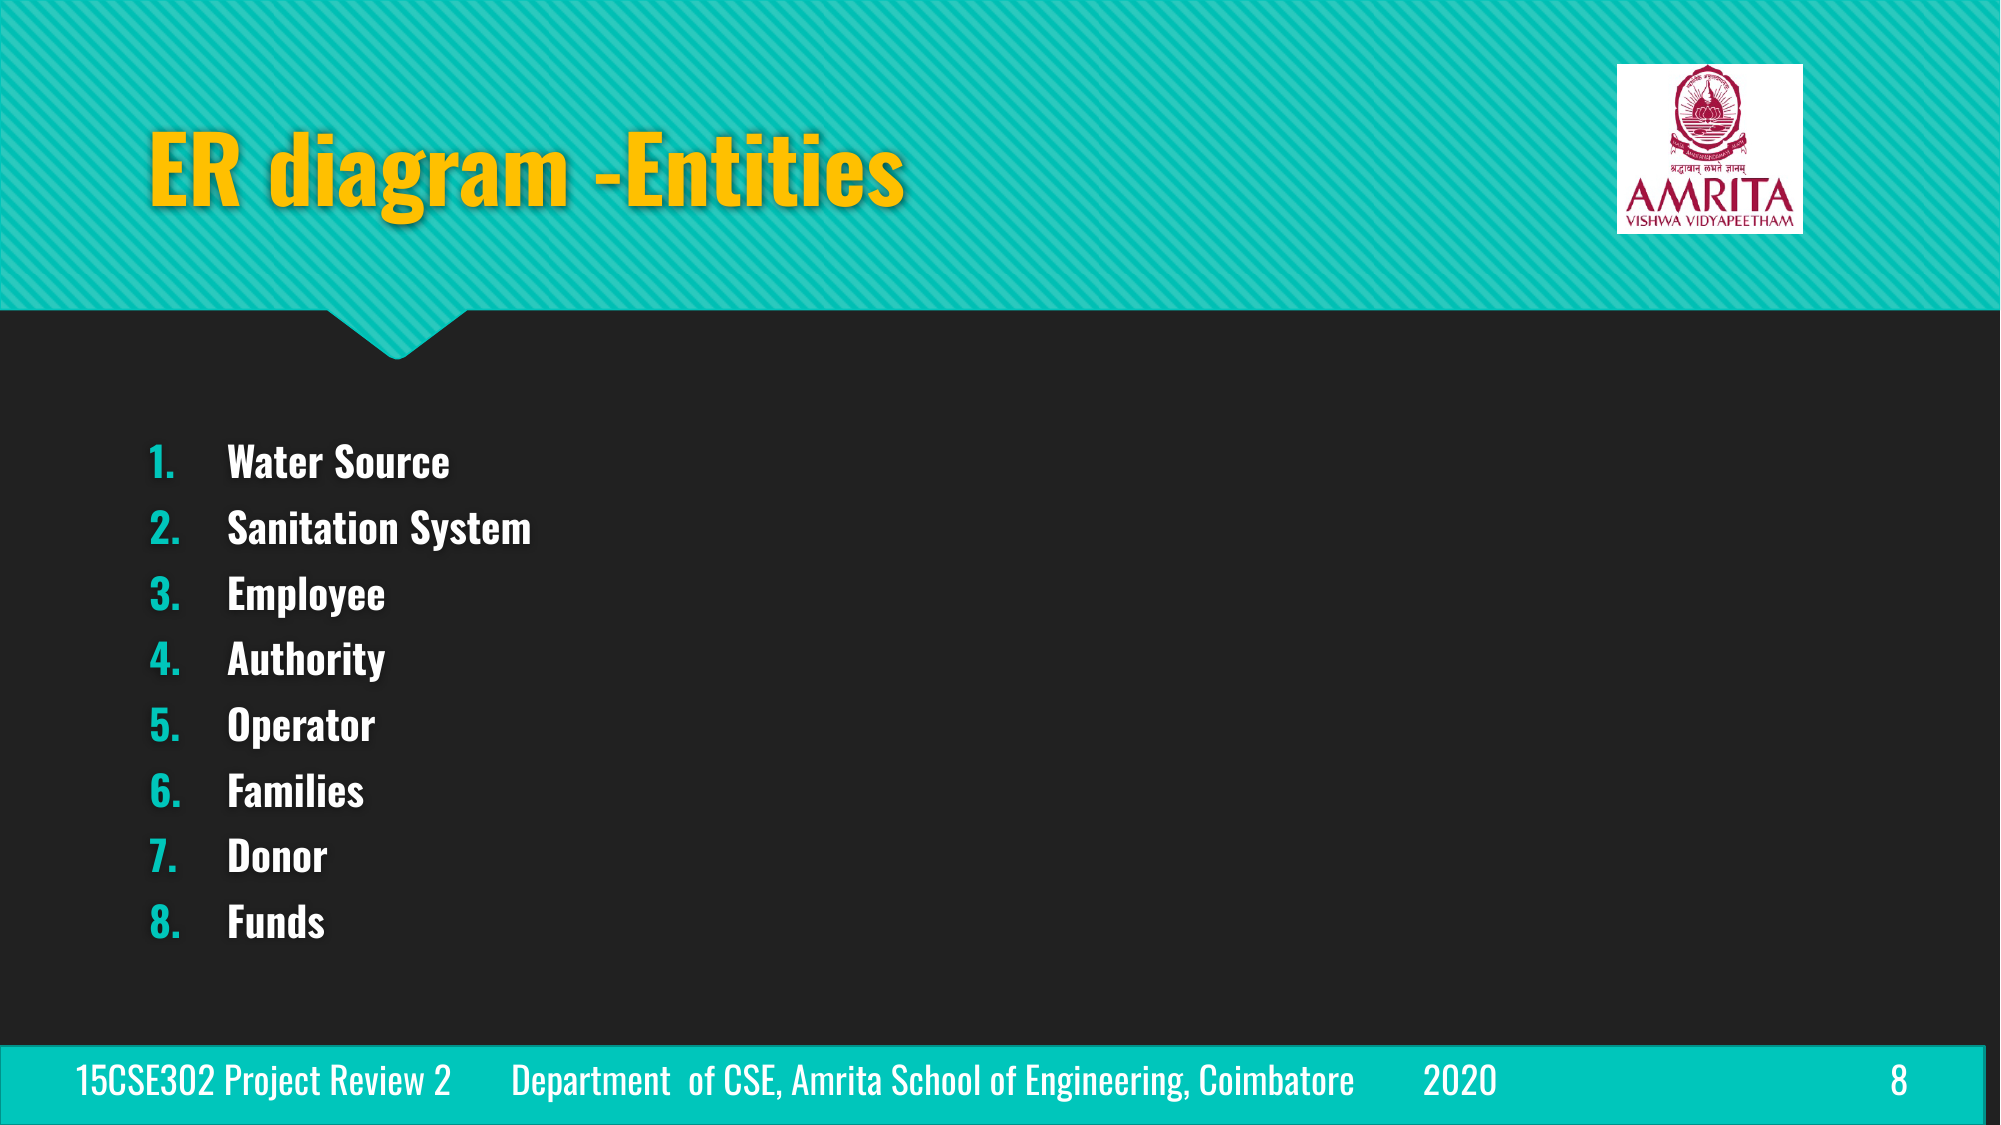

# ER diagram -Entities

Water Source
Sanitation System
Employee
Authority
Operator
Families
Donor
Funds